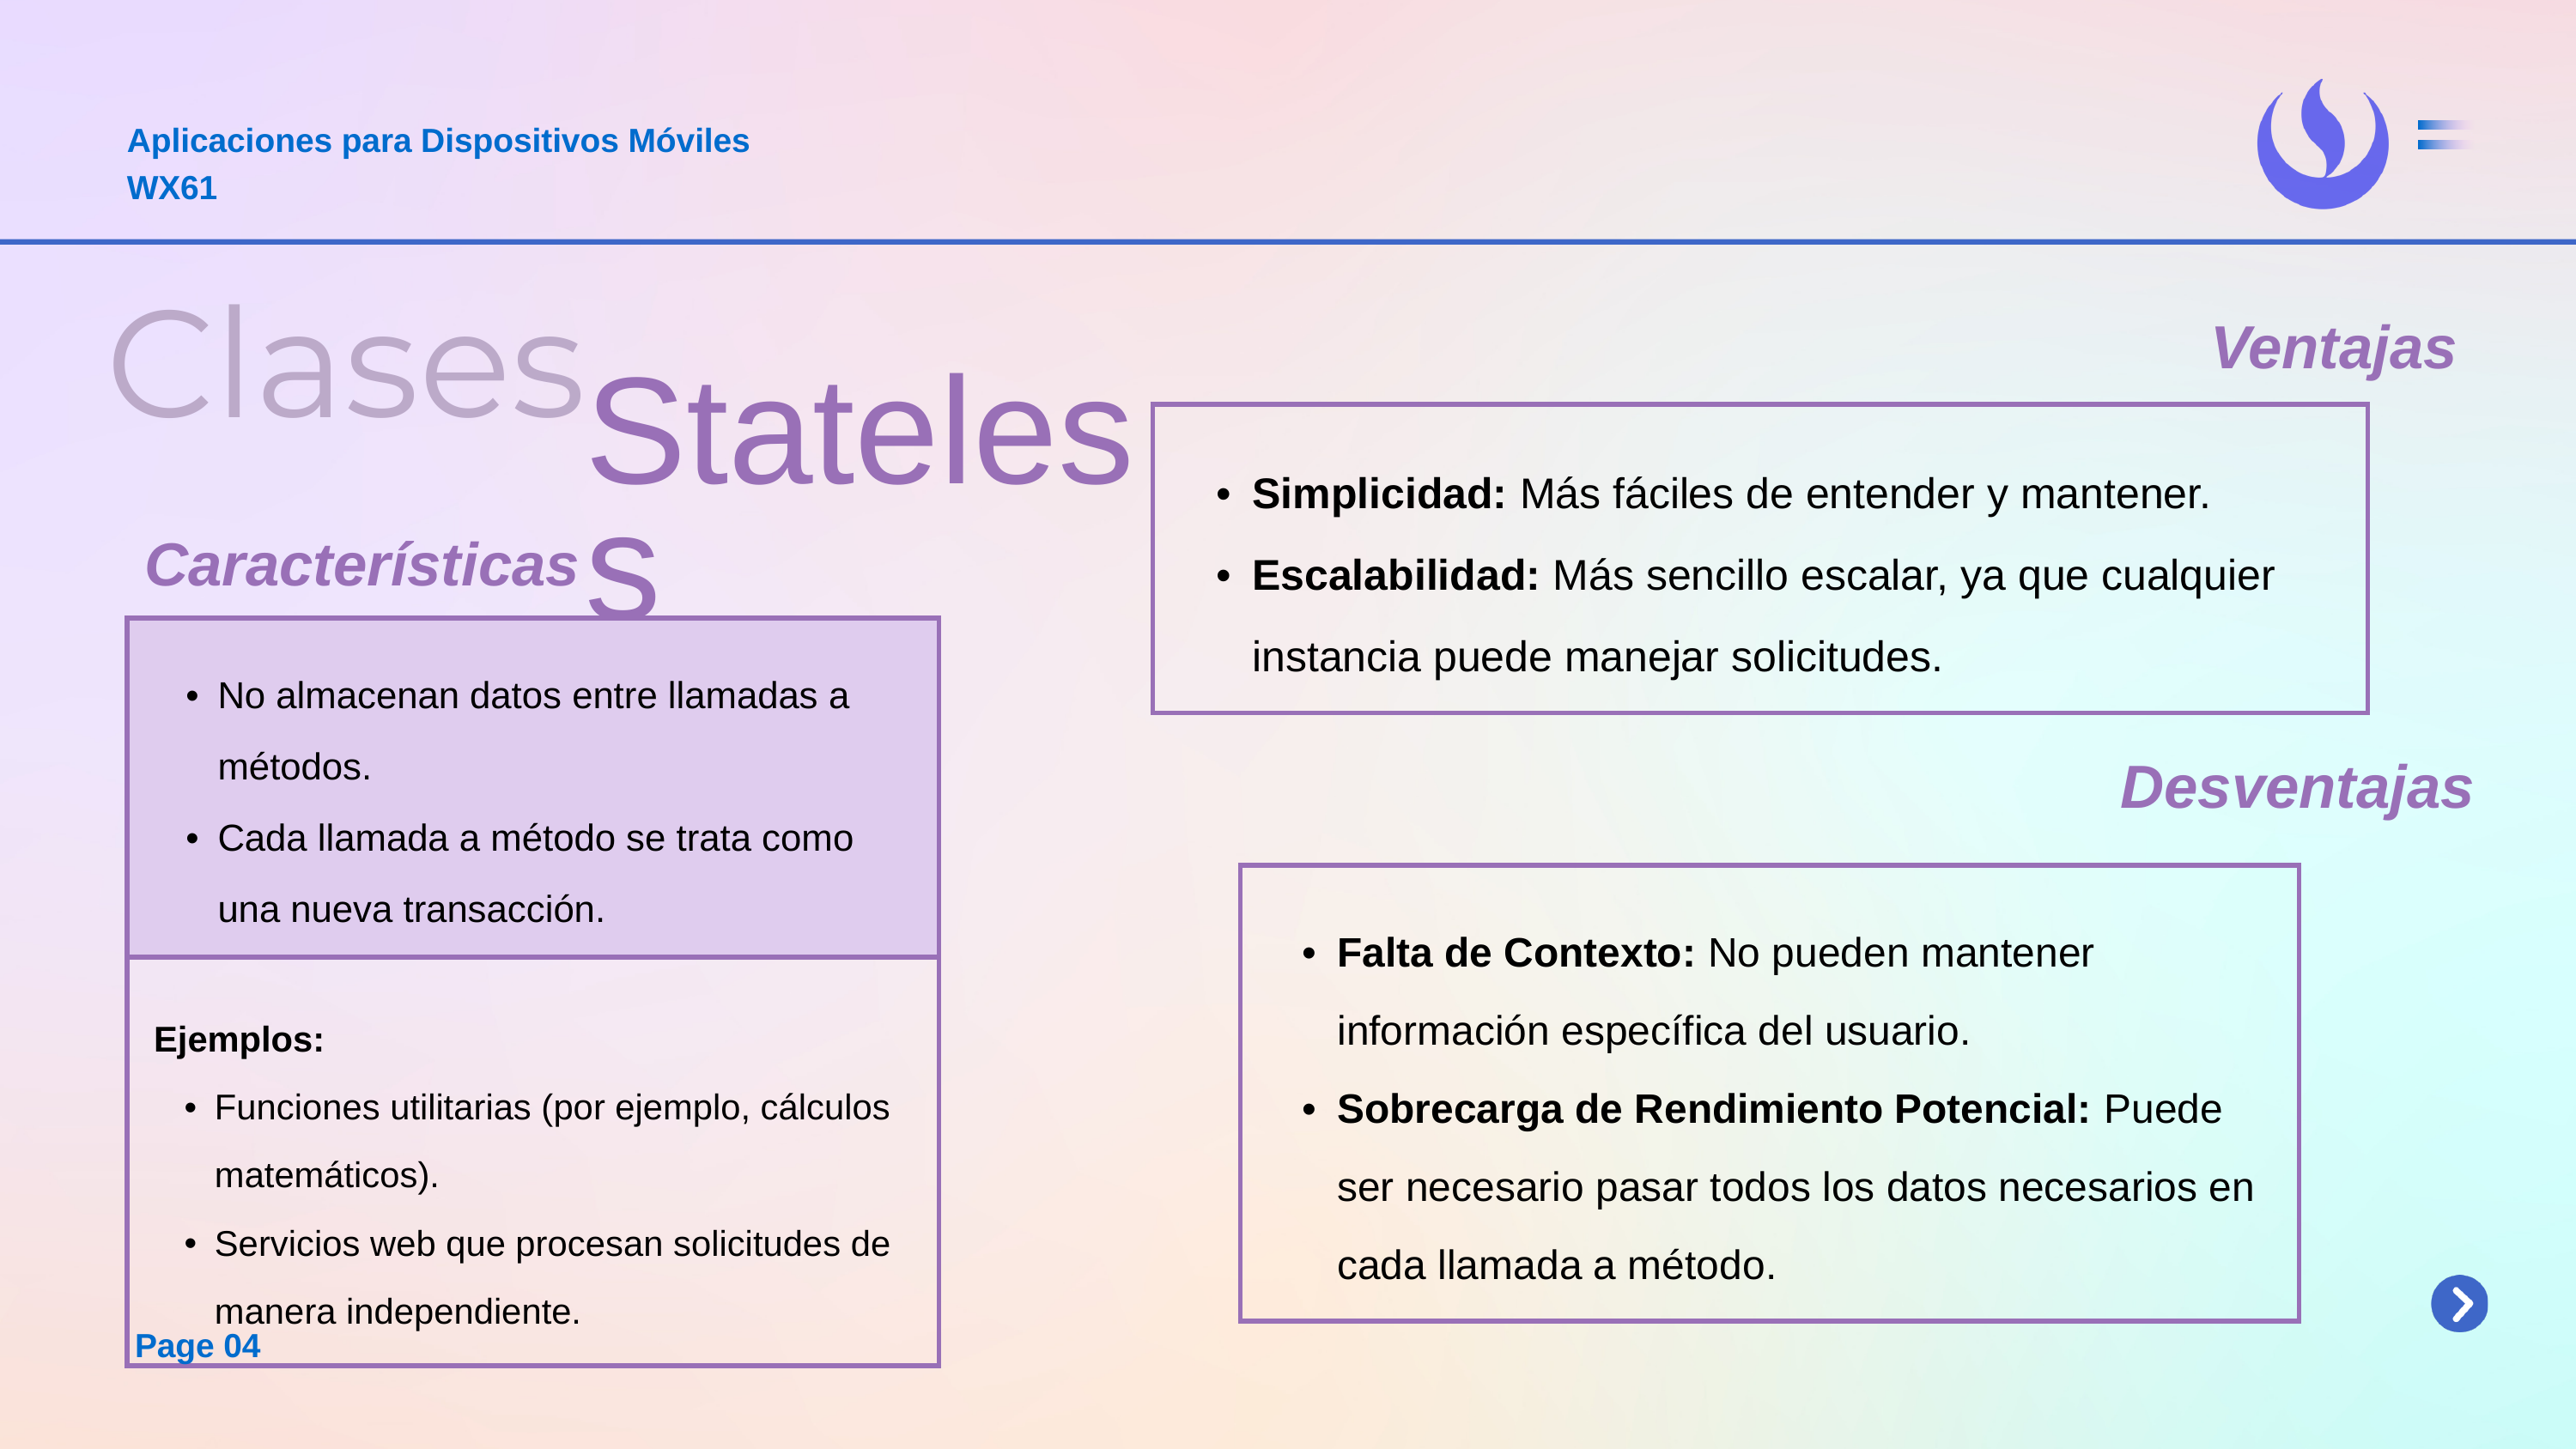

Aplicaciones para Dispositivos Móviles

WX61

Ventajas
Clases
Stateless
| Simplicidad: Más fáciles de entender y mantener. Escalabilidad: Más sencillo escalar, ya que cualquier instancia puede manejar solicitudes. |
| --- |
Características
| No almacenan datos entre llamadas a métodos. Cada llamada a método se trata como una nueva transacción. |
| --- |
| Ejemplos: Funciones utilitarias (por ejemplo, cálculos matemáticos). Servicios web que procesan solicitudes de manera independiente. |
Desventajas
| Falta de Contexto: No pueden mantener información específica del usuario. Sobrecarga de Rendimiento Potencial: Puede ser necesario pasar todos los datos necesarios en cada llamada a método. |
| --- |

Page 04